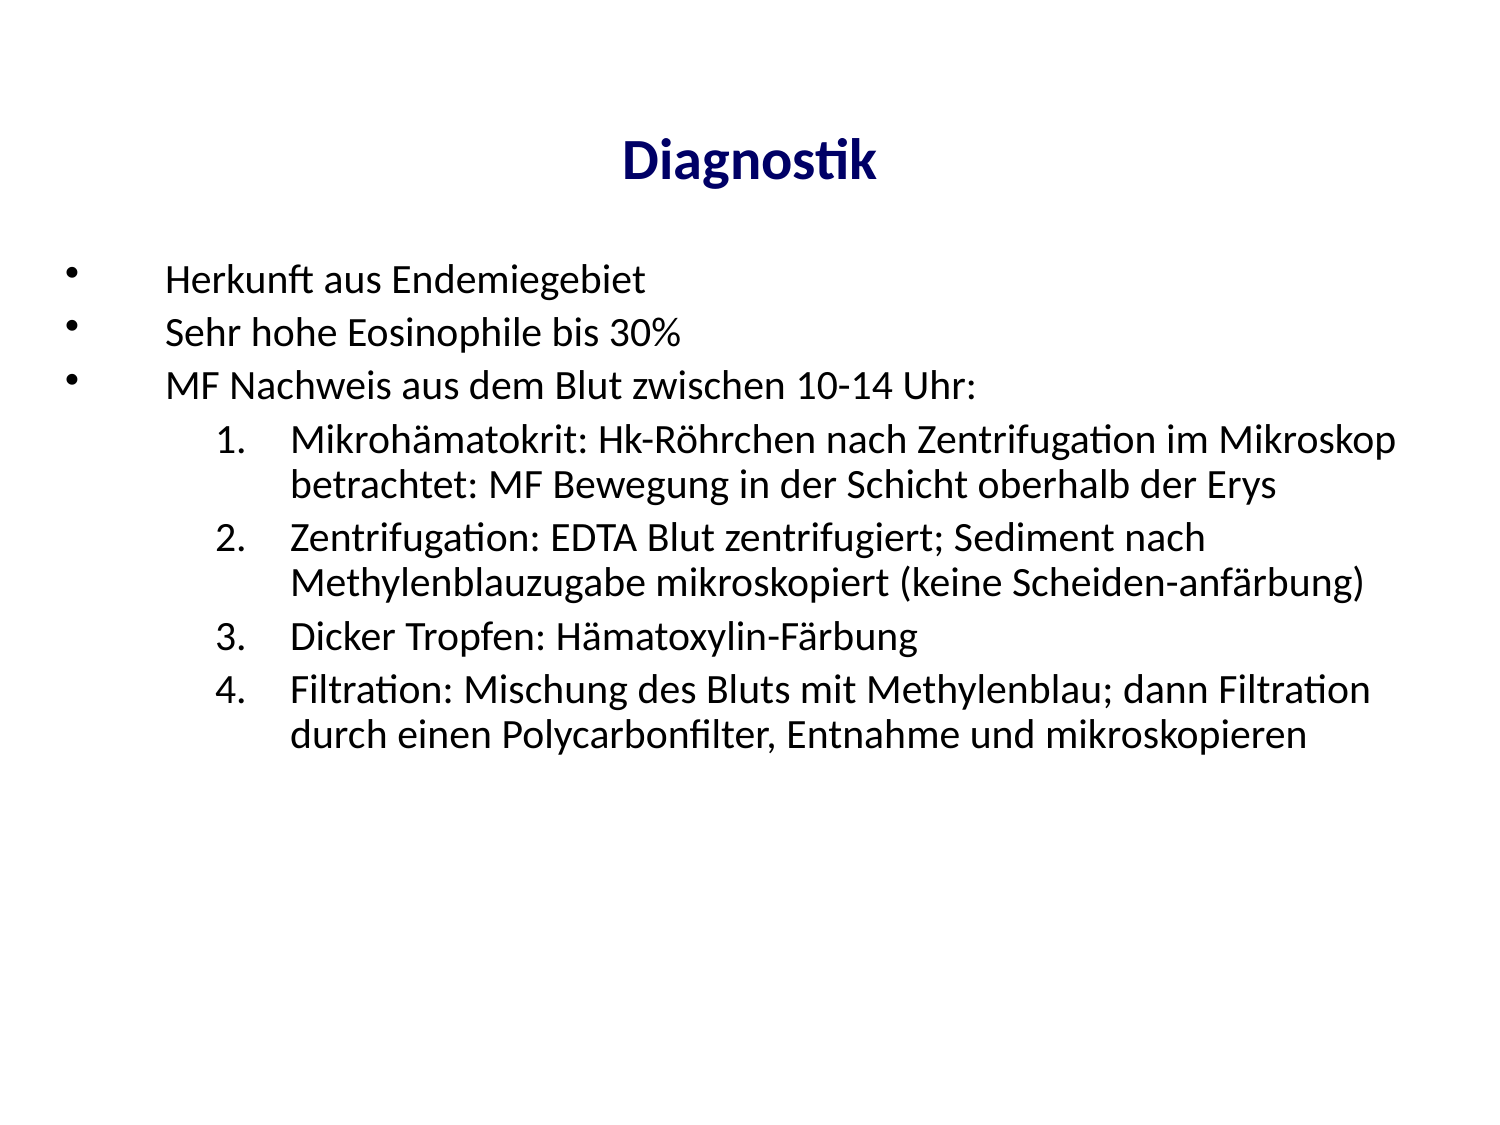

# Diagnostik
Herkunft aus Endemiegebiet
Sehr hohe Eosinophile bis 30%
MF Nachweis aus dem Blut zwischen 10-14 Uhr:
Mikrohämatokrit: Hk-Röhrchen nach Zentrifugation im Mikroskop betrachtet: MF Bewegung in der Schicht oberhalb der Erys
Zentrifugation: EDTA Blut zentrifugiert; Sediment nach Methylenblauzugabe mikroskopiert (keine Scheiden-anfärbung)
Dicker Tropfen: Hämatoxylin-Färbung
Filtration: Mischung des Bluts mit Methylenblau; dann Filtration durch einen Polycarbonfilter, Entnahme und mikroskopieren